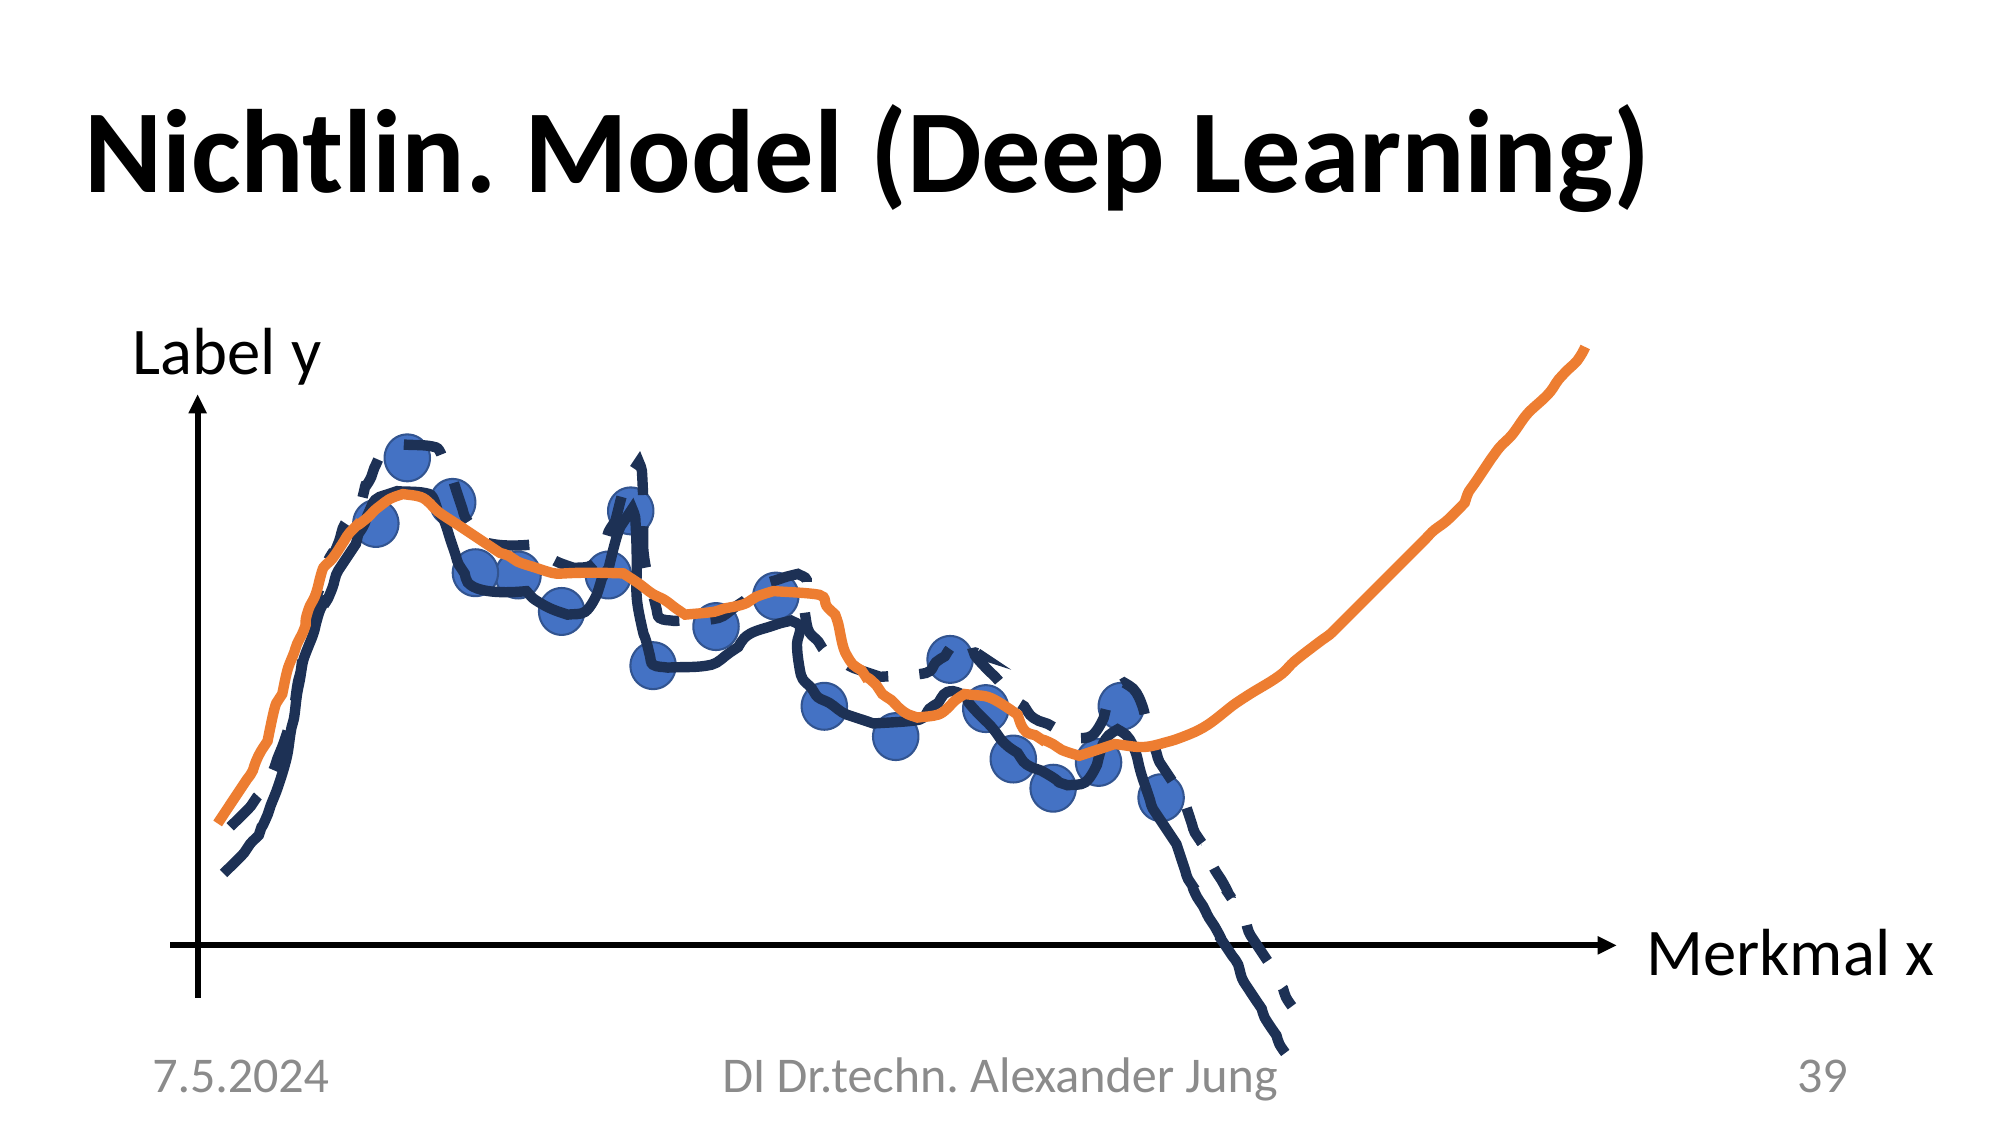

# Nichtlin. Model (Deep Learning)
Label y

Merkmal x
7.5.2024
DI Dr.techn. Alexander Jung
39